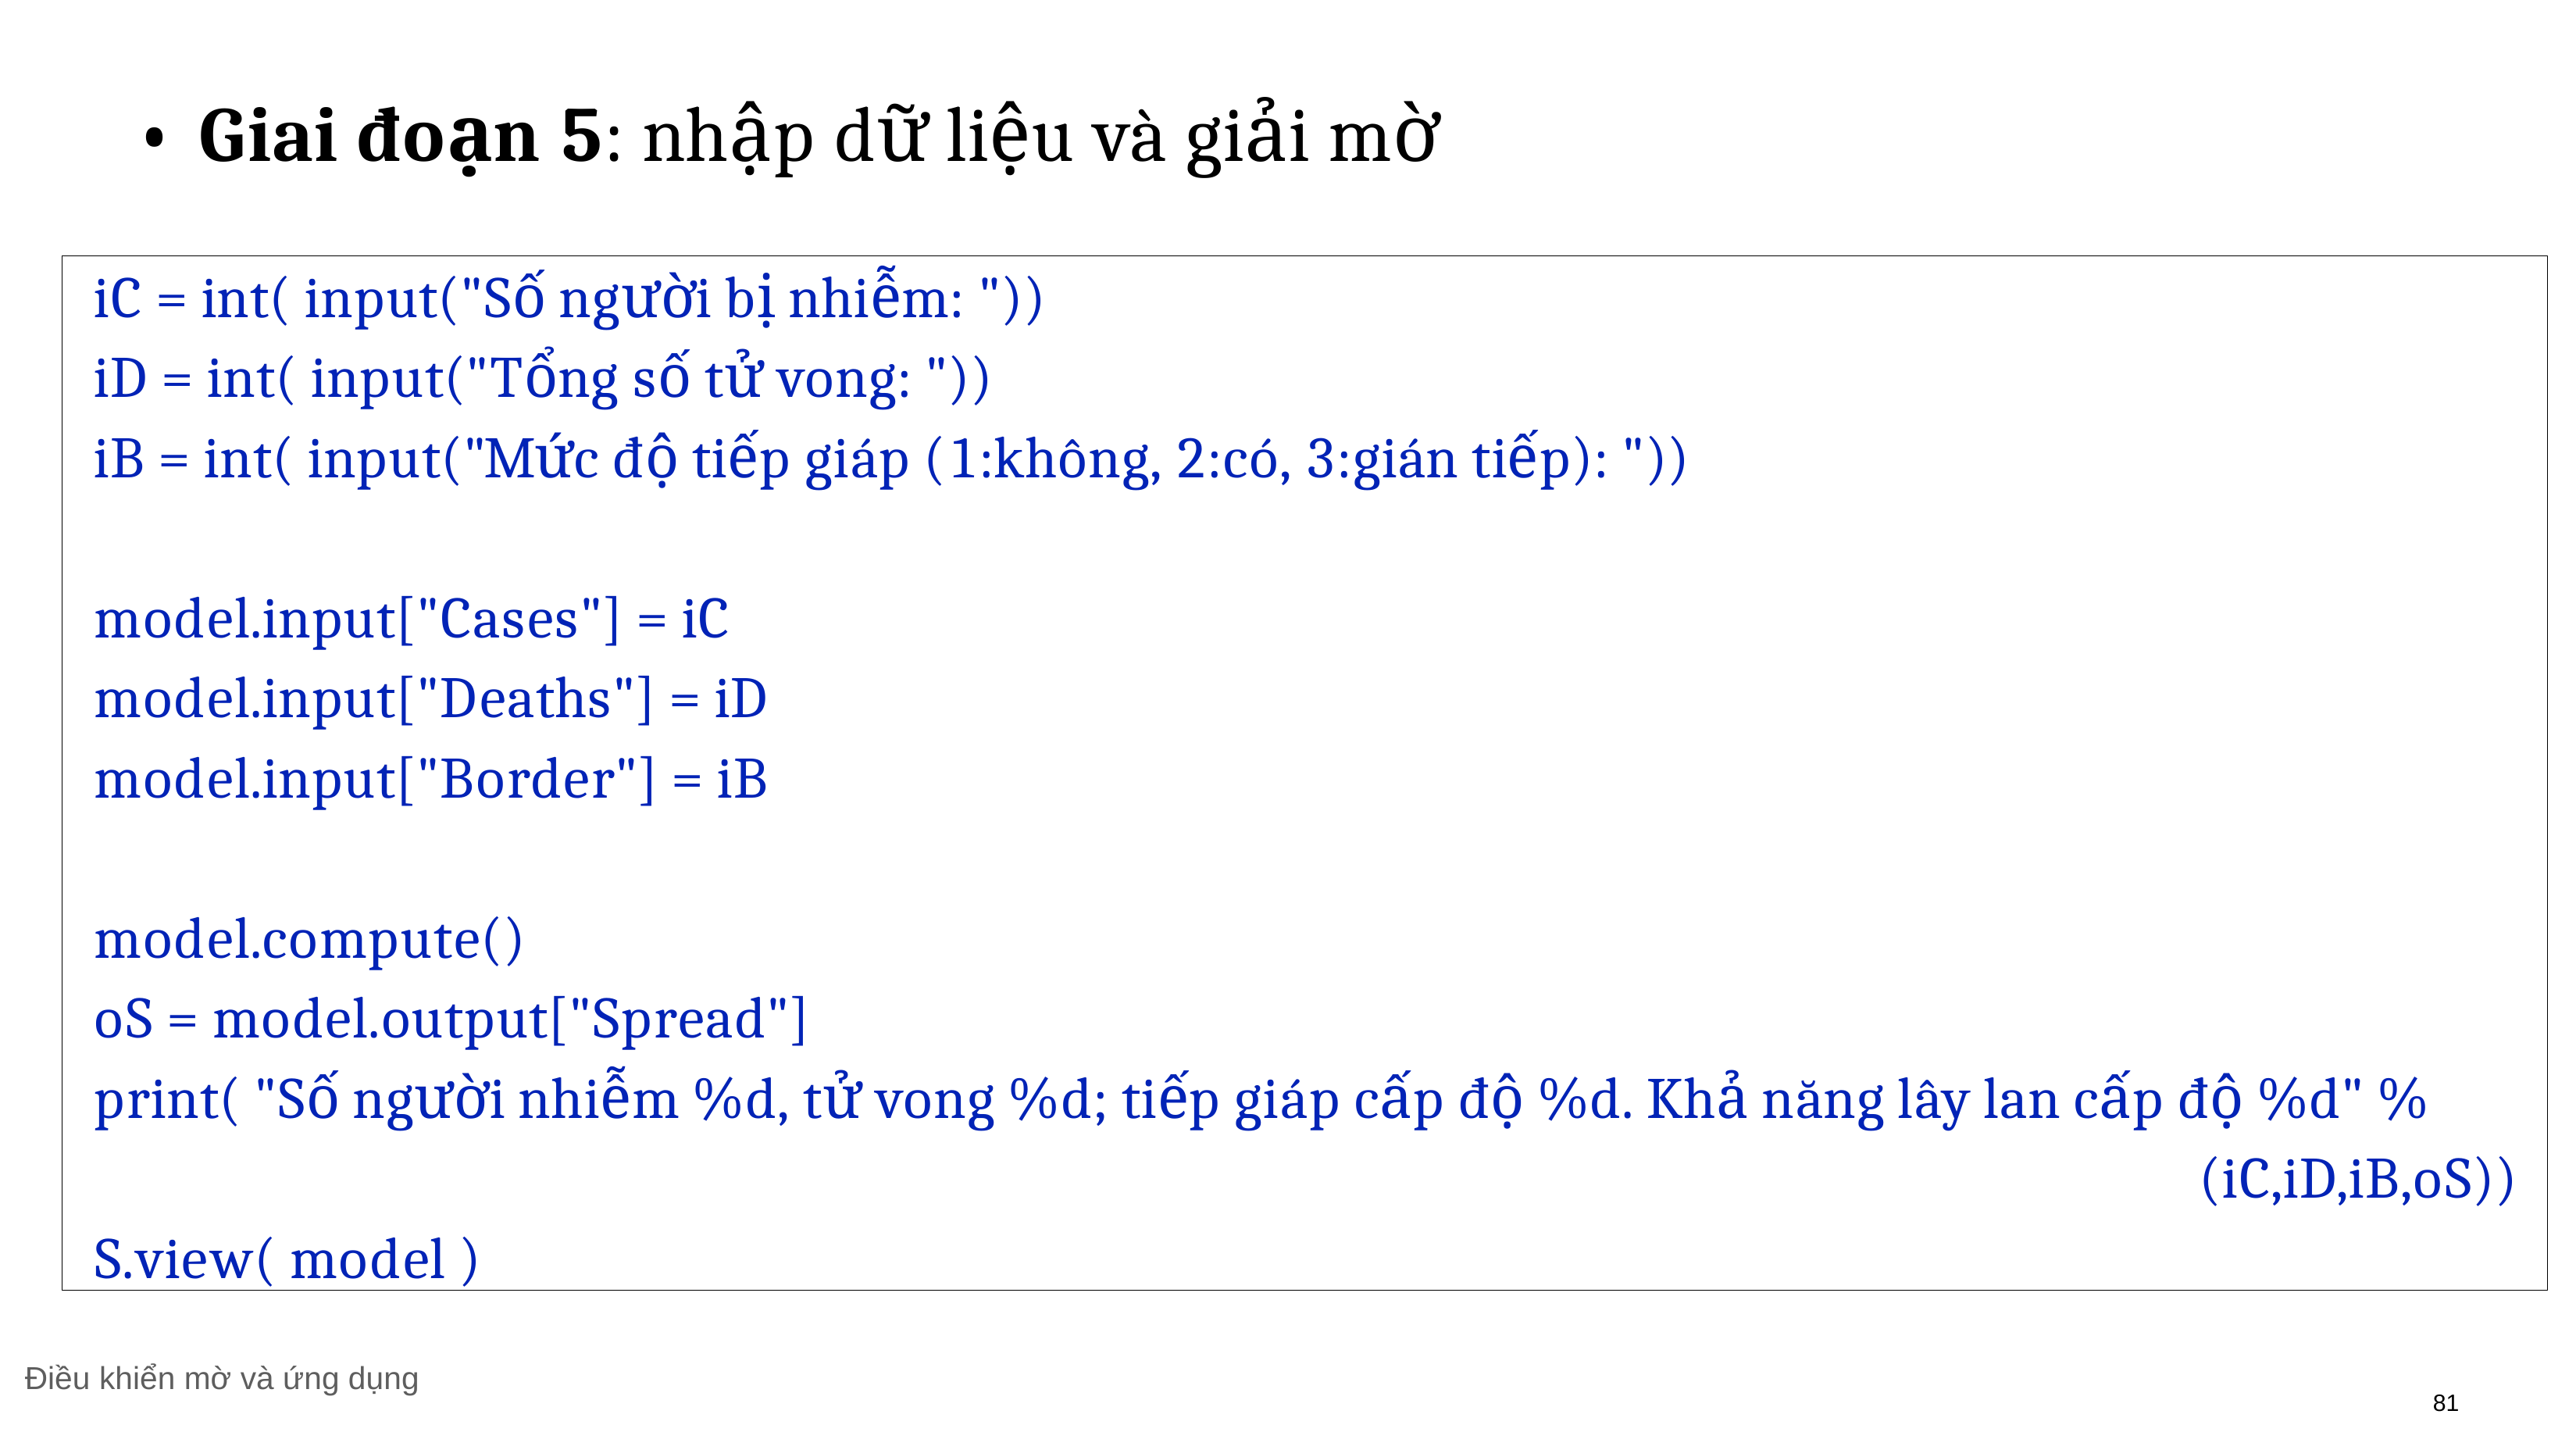

Giai đoạn 5: nhập dữ liệu và giải mờ
iC = int( input("Số người bị nhiễm: "))
iD = int( input("Tổng số tử vong: "))
iB = int( input("Mức độ tiếp giáp (1:không, 2:có, 3:gián tiếp): "))

model.input["Cases"] = iC
model.input["Deaths"] = iD
model.input["Border"] = iB

model.compute()
oS = model.output["Spread"]
print( "Số người nhiễm %d, tử vong %d; tiếp giáp cấp độ %d. Khả năng lây lan cấp độ %d" %
(iC,iD,iB,oS))
S.view( model )
Điều khiển mờ và ứng dụng
81